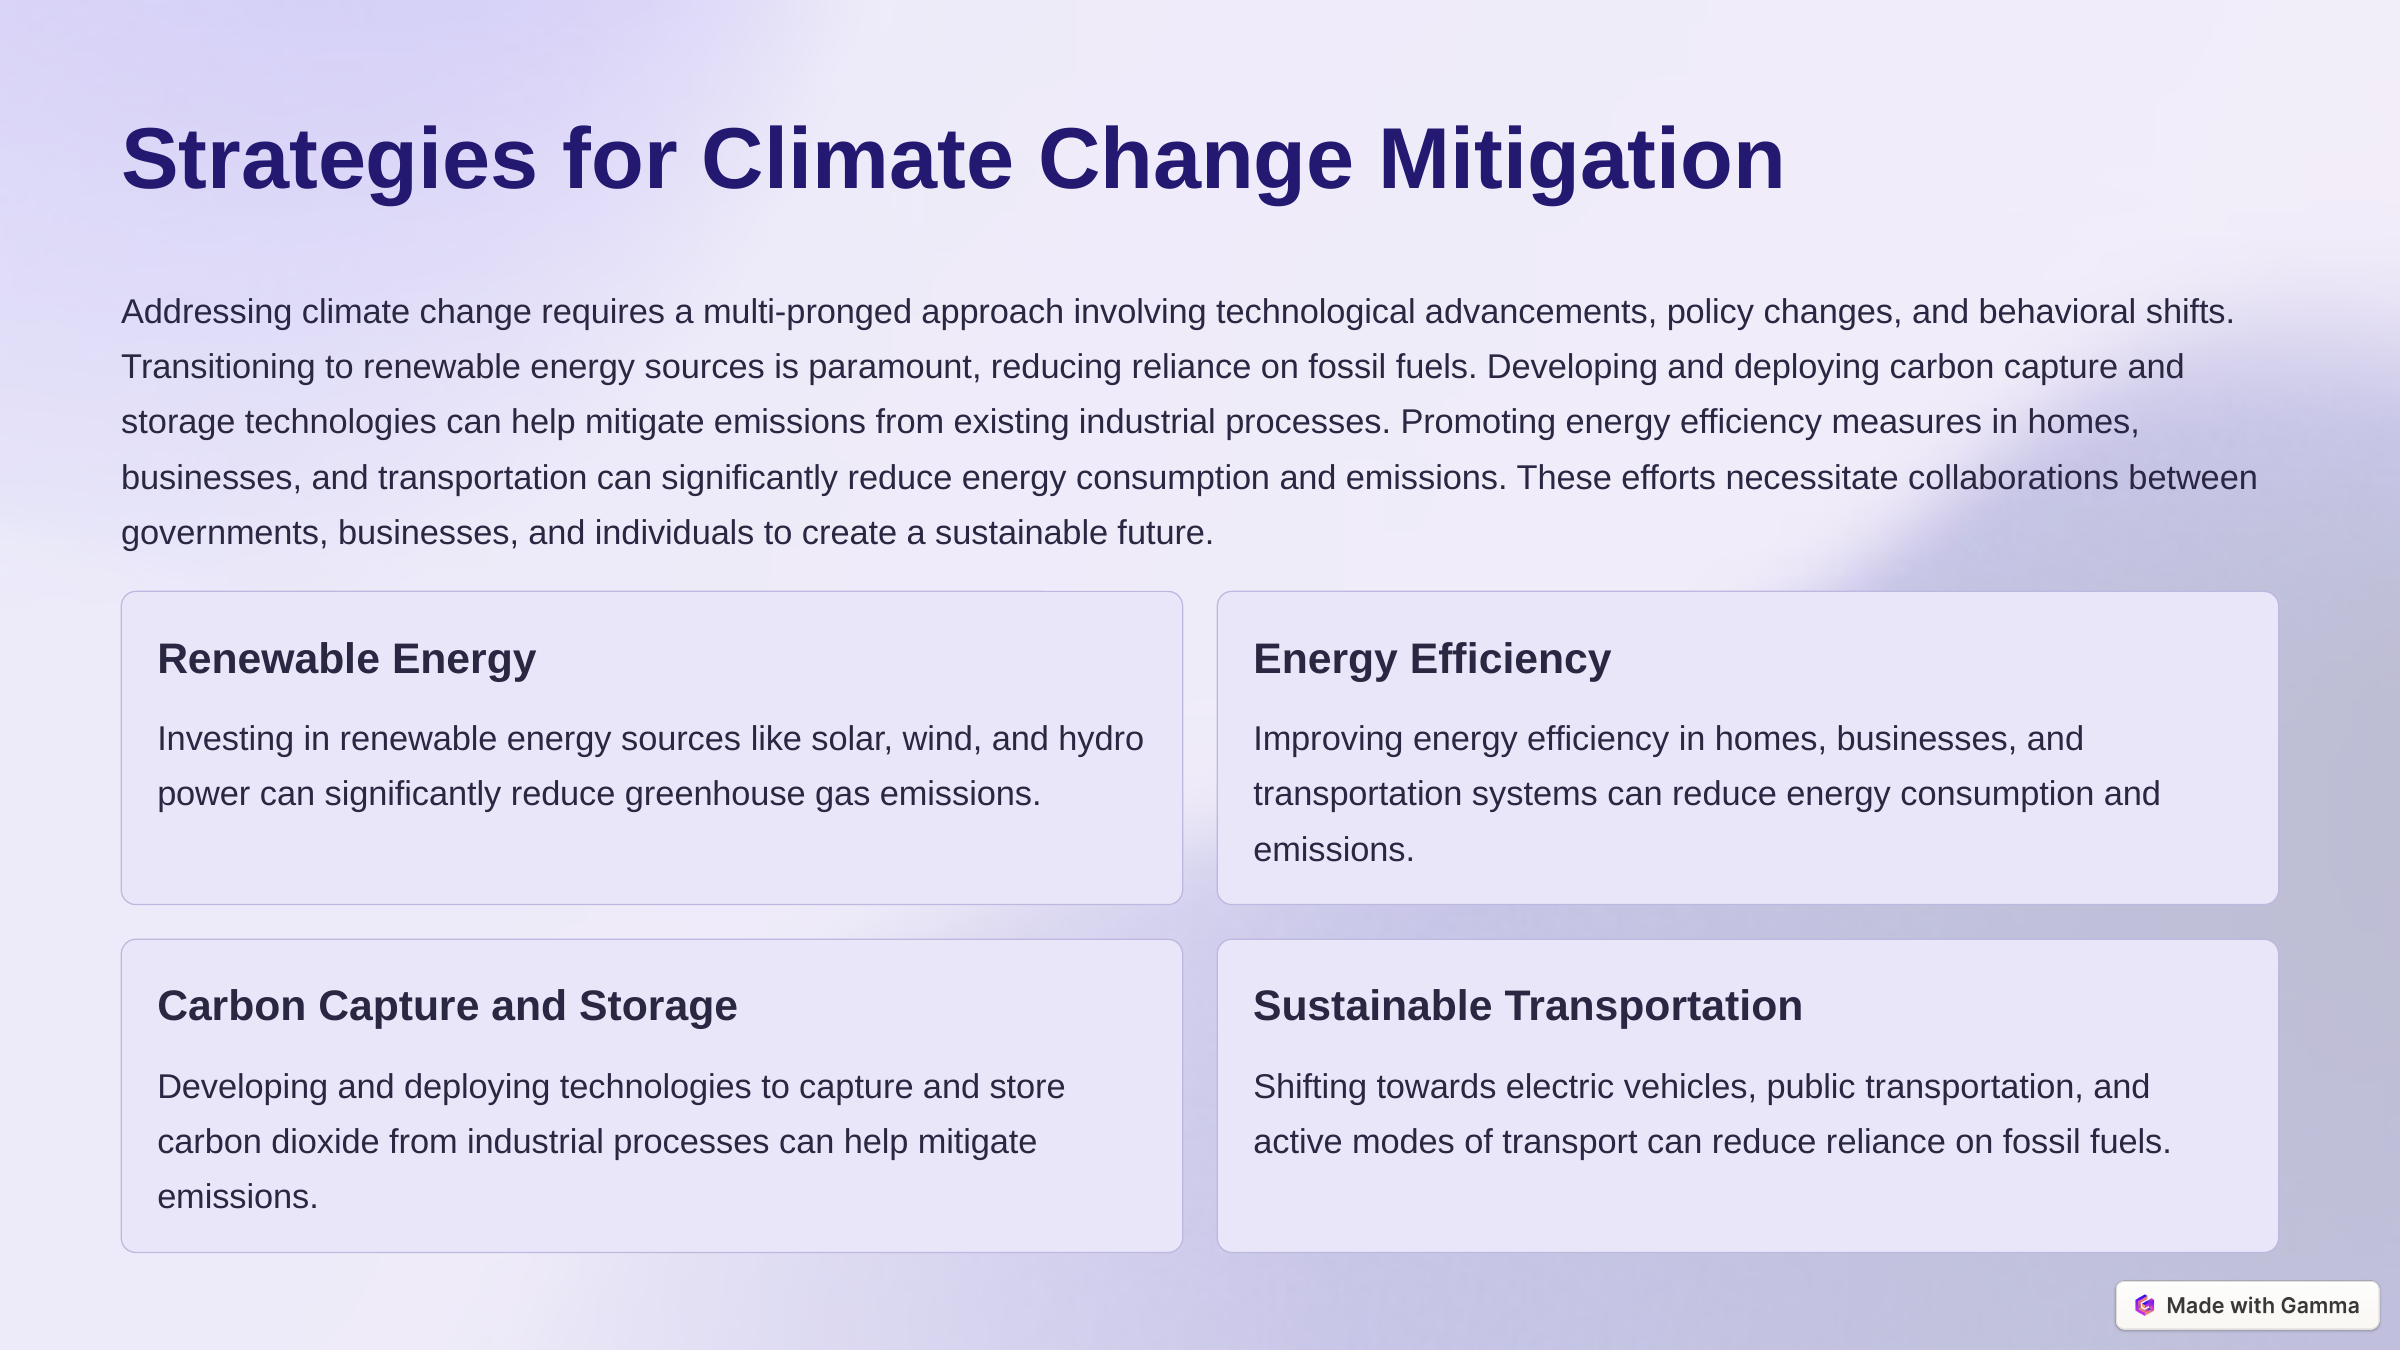

Strategies for Climate Change Mitigation
Addressing climate change requires a multi-pronged approach involving technological advancements, policy changes, and behavioral shifts. Transitioning to renewable energy sources is paramount, reducing reliance on fossil fuels. Developing and deploying carbon capture and storage technologies can help mitigate emissions from existing industrial processes. Promoting energy efficiency measures in homes, businesses, and transportation can significantly reduce energy consumption and emissions. These efforts necessitate collaborations between governments, businesses, and individuals to create a sustainable future.

Renewable Energy
Energy Efficiency
Investing in renewable energy sources like solar, wind, and hydro power can significantly reduce greenhouse gas emissions.
Improving energy efficiency in homes, businesses, and transportation systems can reduce energy consumption and emissions.

Carbon Capture and Storage
Sustainable Transportation
Developing and deploying technologies to capture and store carbon dioxide from industrial processes can help mitigate emissions.
Shifting towards electric vehicles, public transportation, and active modes of transport can reduce reliance on fossil fuels.